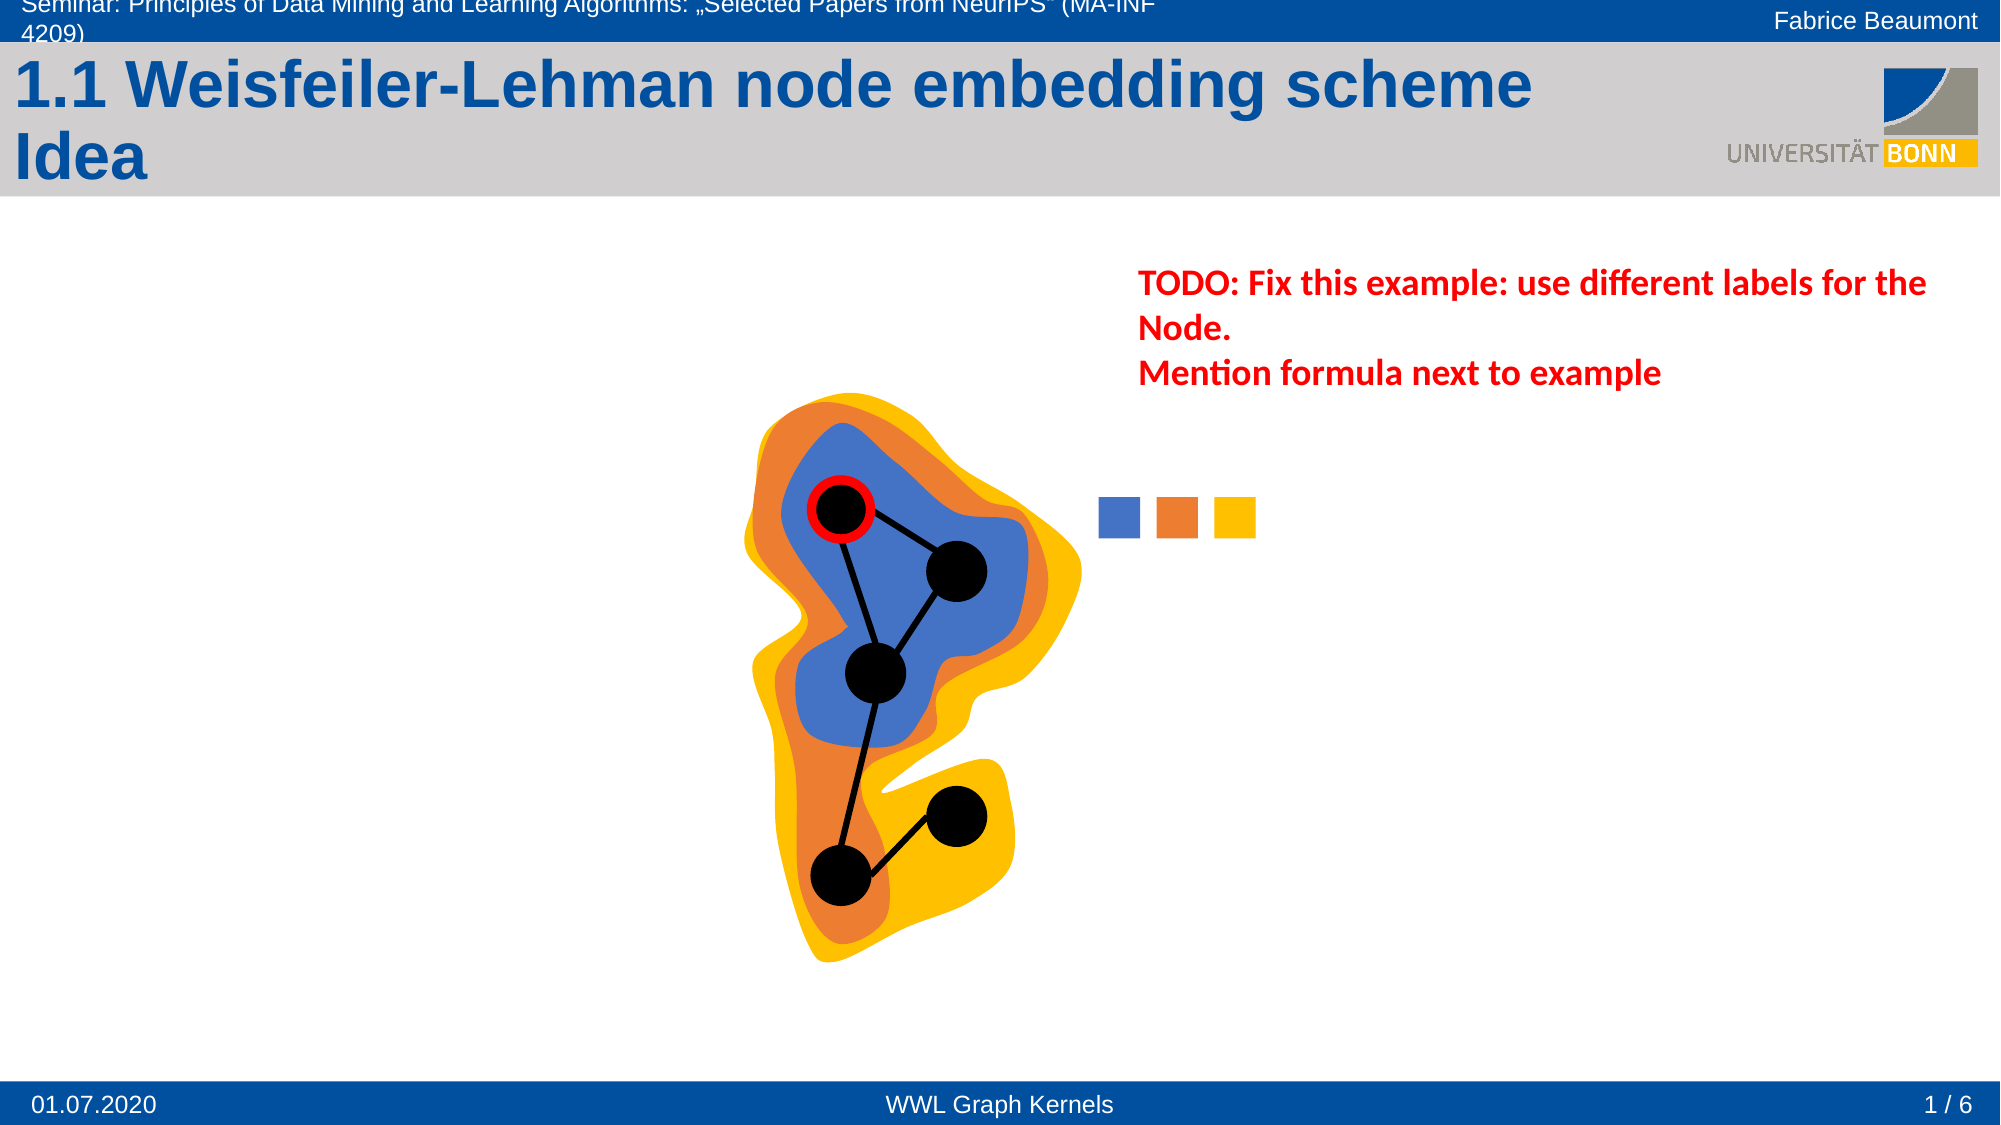

1.1 Weisfeiler-Lehman node embedding scheme
Idea
TODO: Fix this example: use different labels for the
Node.
Mention formula next to example

1 / 6